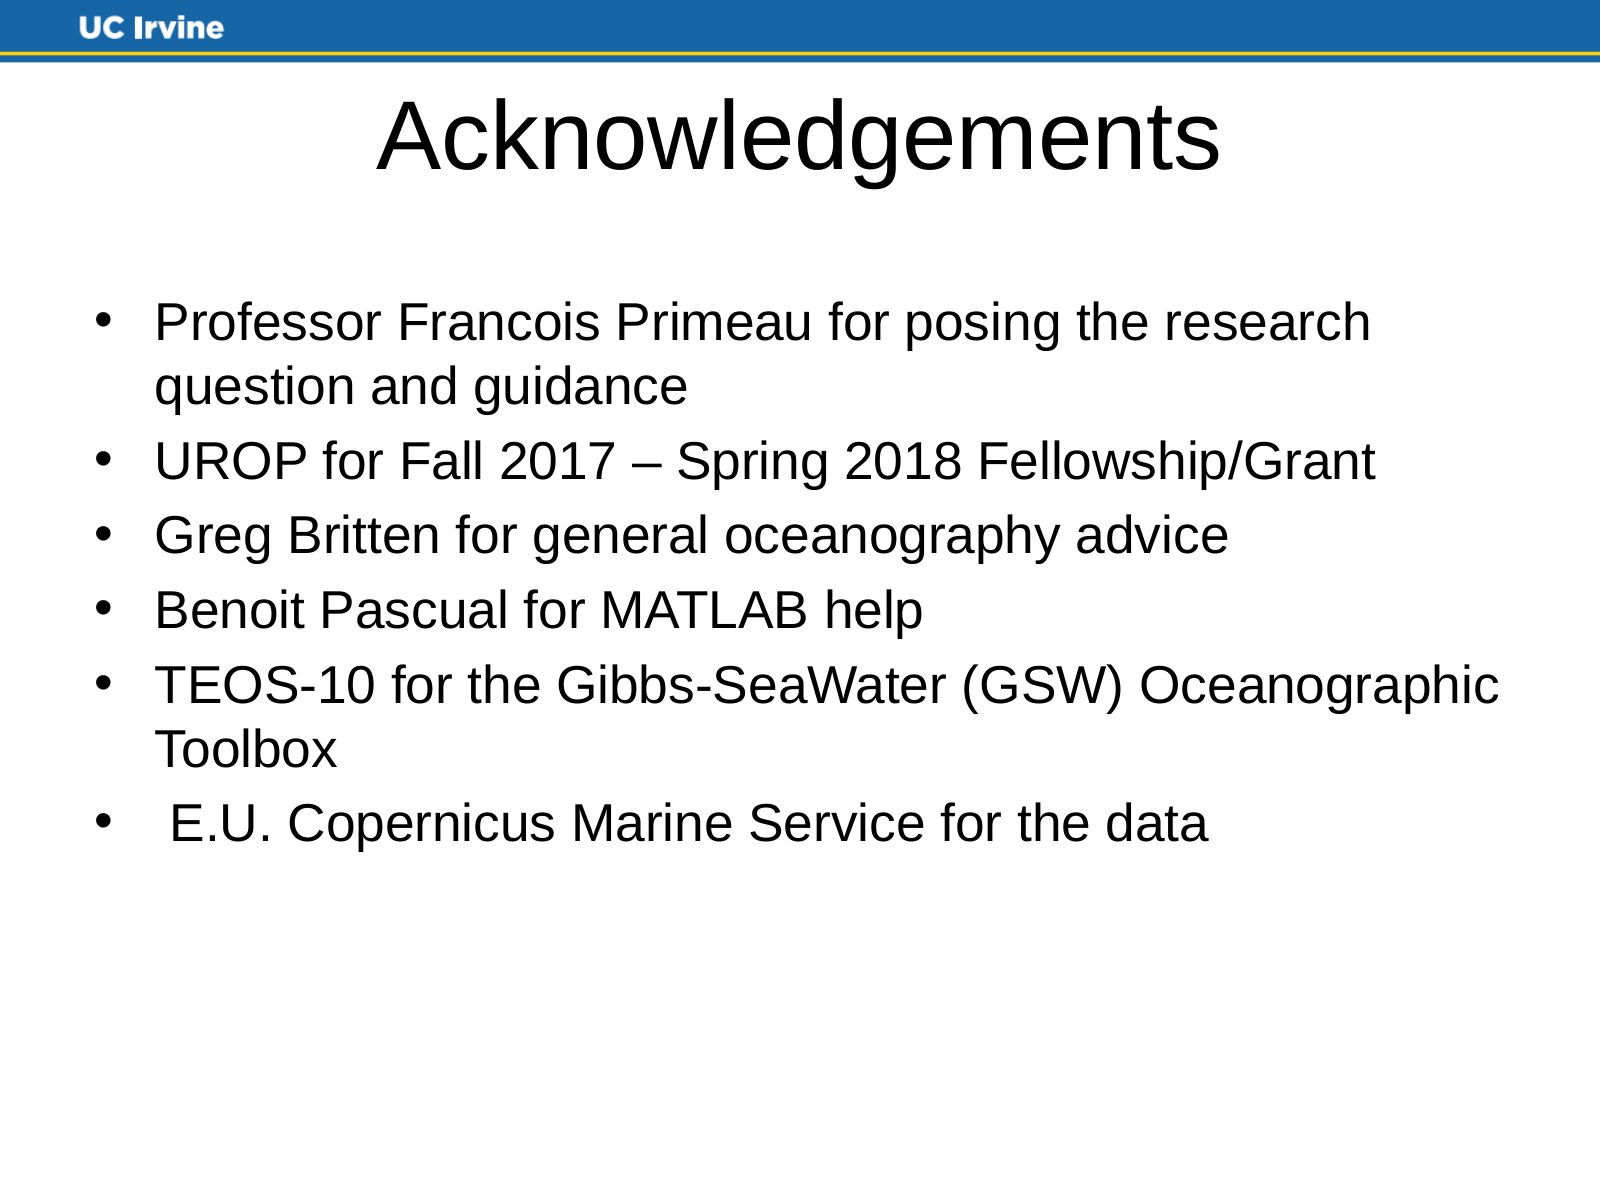

# Acknowledgements
Professor Francois Primeau for posing the research question and guidance
UROP for Fall 2017 – Spring 2018 Fellowship/Grant
Greg Britten for general oceanography advice
Benoit Pascual for MATLAB help
TEOS-10 for the Gibbs-SeaWater (GSW) Oceanographic Toolbox
 E.U. Copernicus Marine Service for the data
13